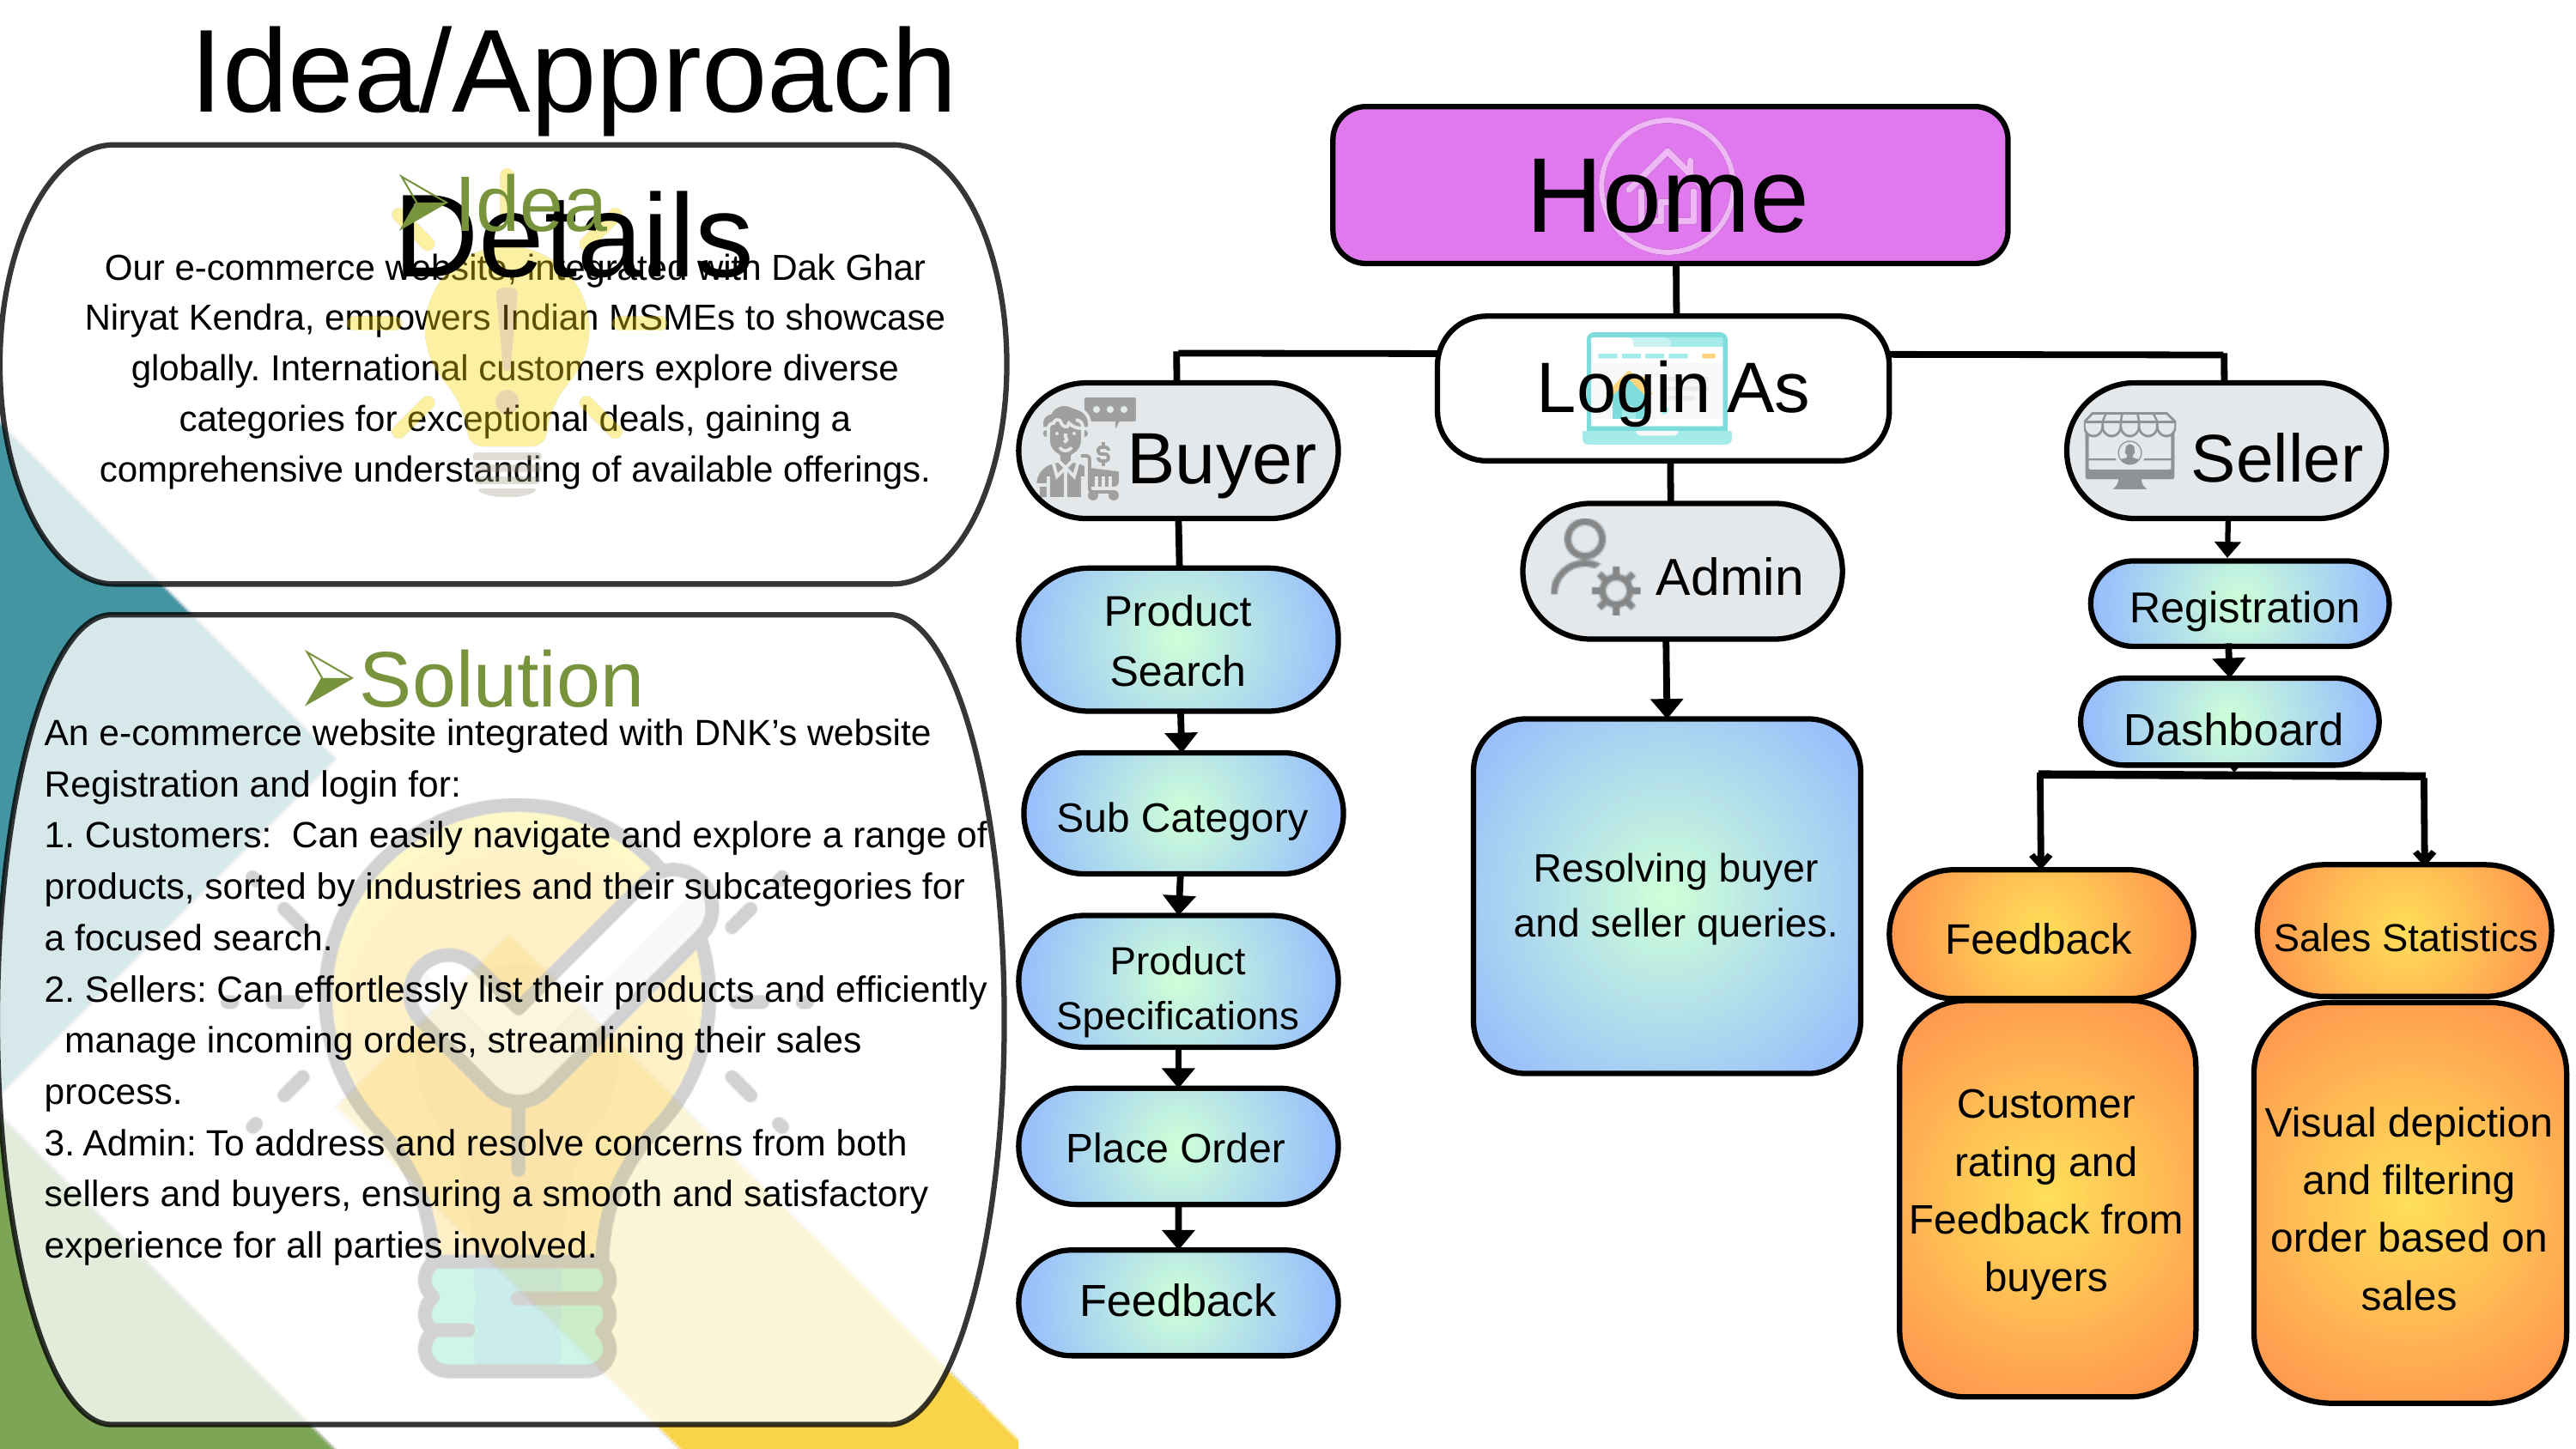

Idea/Approach Details

Home

⮚Idea

Our e-commerce website, integrated with Dak Ghar Niryat Kendra, empowers Indian MSMEs to showcase globally. International customers explore diverse categories for exceptional deals, gaining a comprehensive understanding of available offerings.

Login As

Buyer

Seller

Registration

Product Search

Admin

Dashboard

⮚Solution

Sub Category
An e-commerce website integrated with DNK’s website
Registration and login for:
1. Customers:  Can easily navigate and explore a range of products, sorted by industries and their subcategories for a focused search.
2. Sellers: Can effortlessly list their products and efficiently   manage incoming orders, streamlining their sales process.
3. Admin: To address and resolve concerns from both sellers and buyers, ensuring a smooth and satisfactory experience for all parties involved.

Resolving buyer and seller queries.

Feedback

Sales Statistics

Product Specifications

Place Order

Customer rating and Feedback from buyers

Visual depiction and filtering order based on sales

Feedback